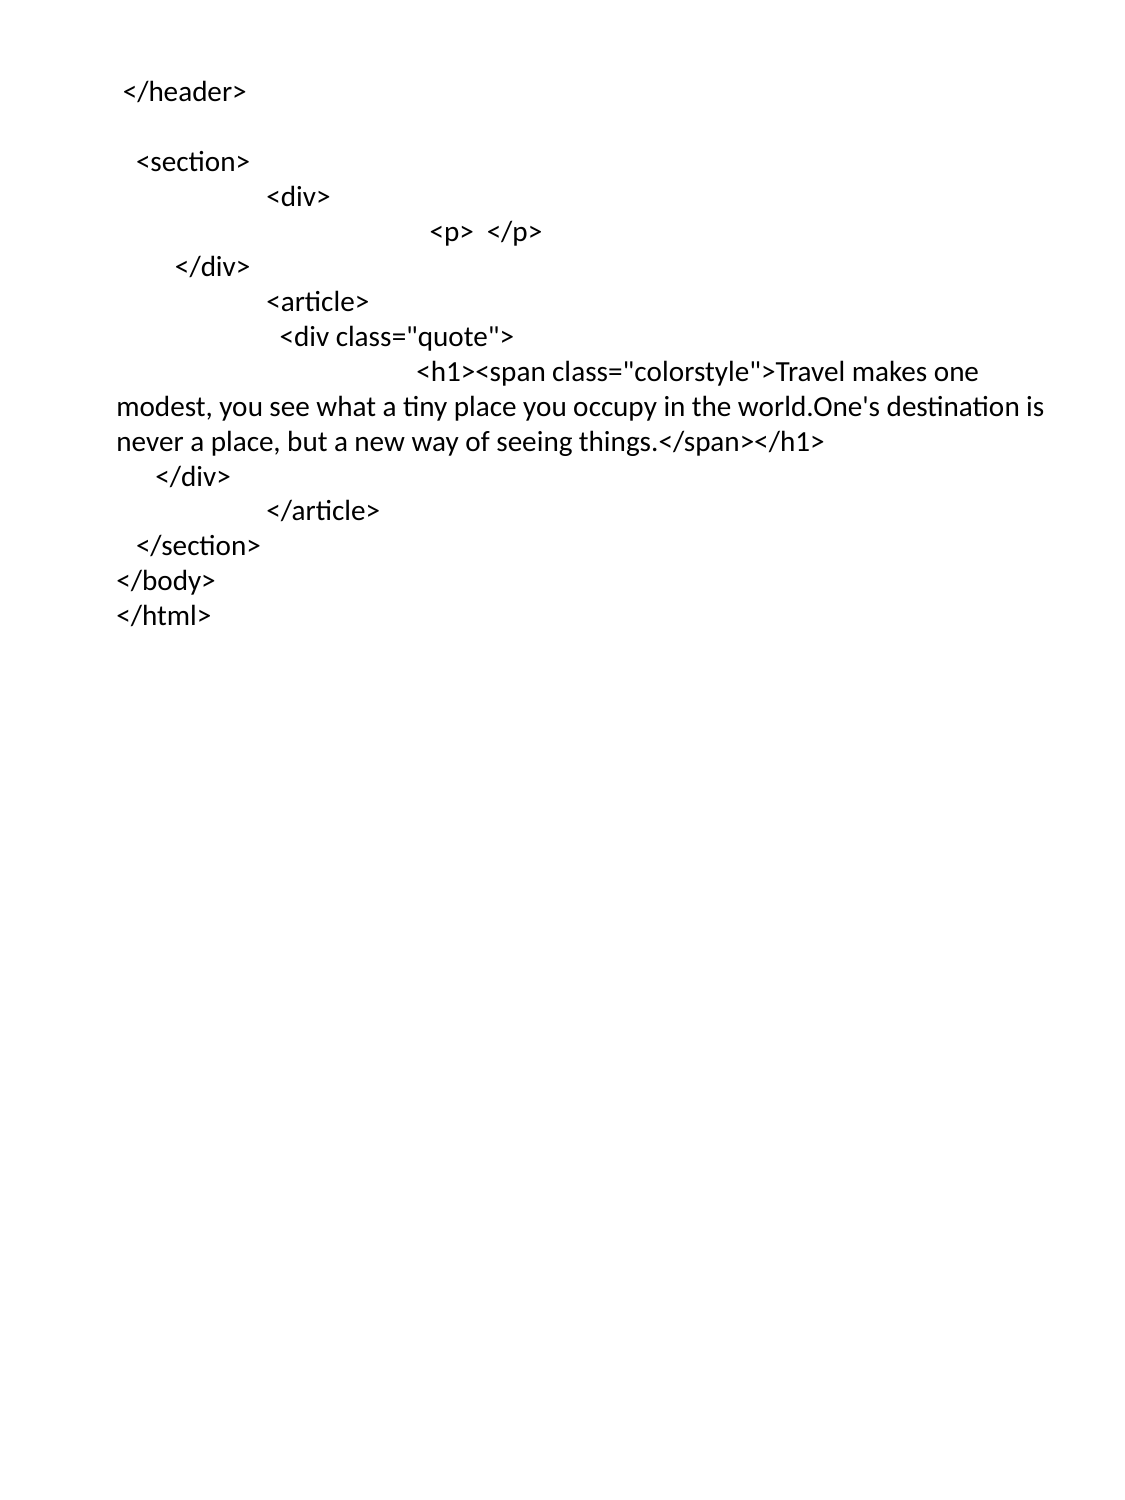

</header>

   <section>
     	<div>
   		  <p>  </p>
         </div>
   	<article>
   	  <div class="quote">
   		<h1><span class="colorstyle">Travel makes one modest, you see what a tiny place you occupy in the world.One's destination is never a place, but a new way of seeing things.</span></h1>
      </div>
   	</article>
   </section>
</body>
</html>